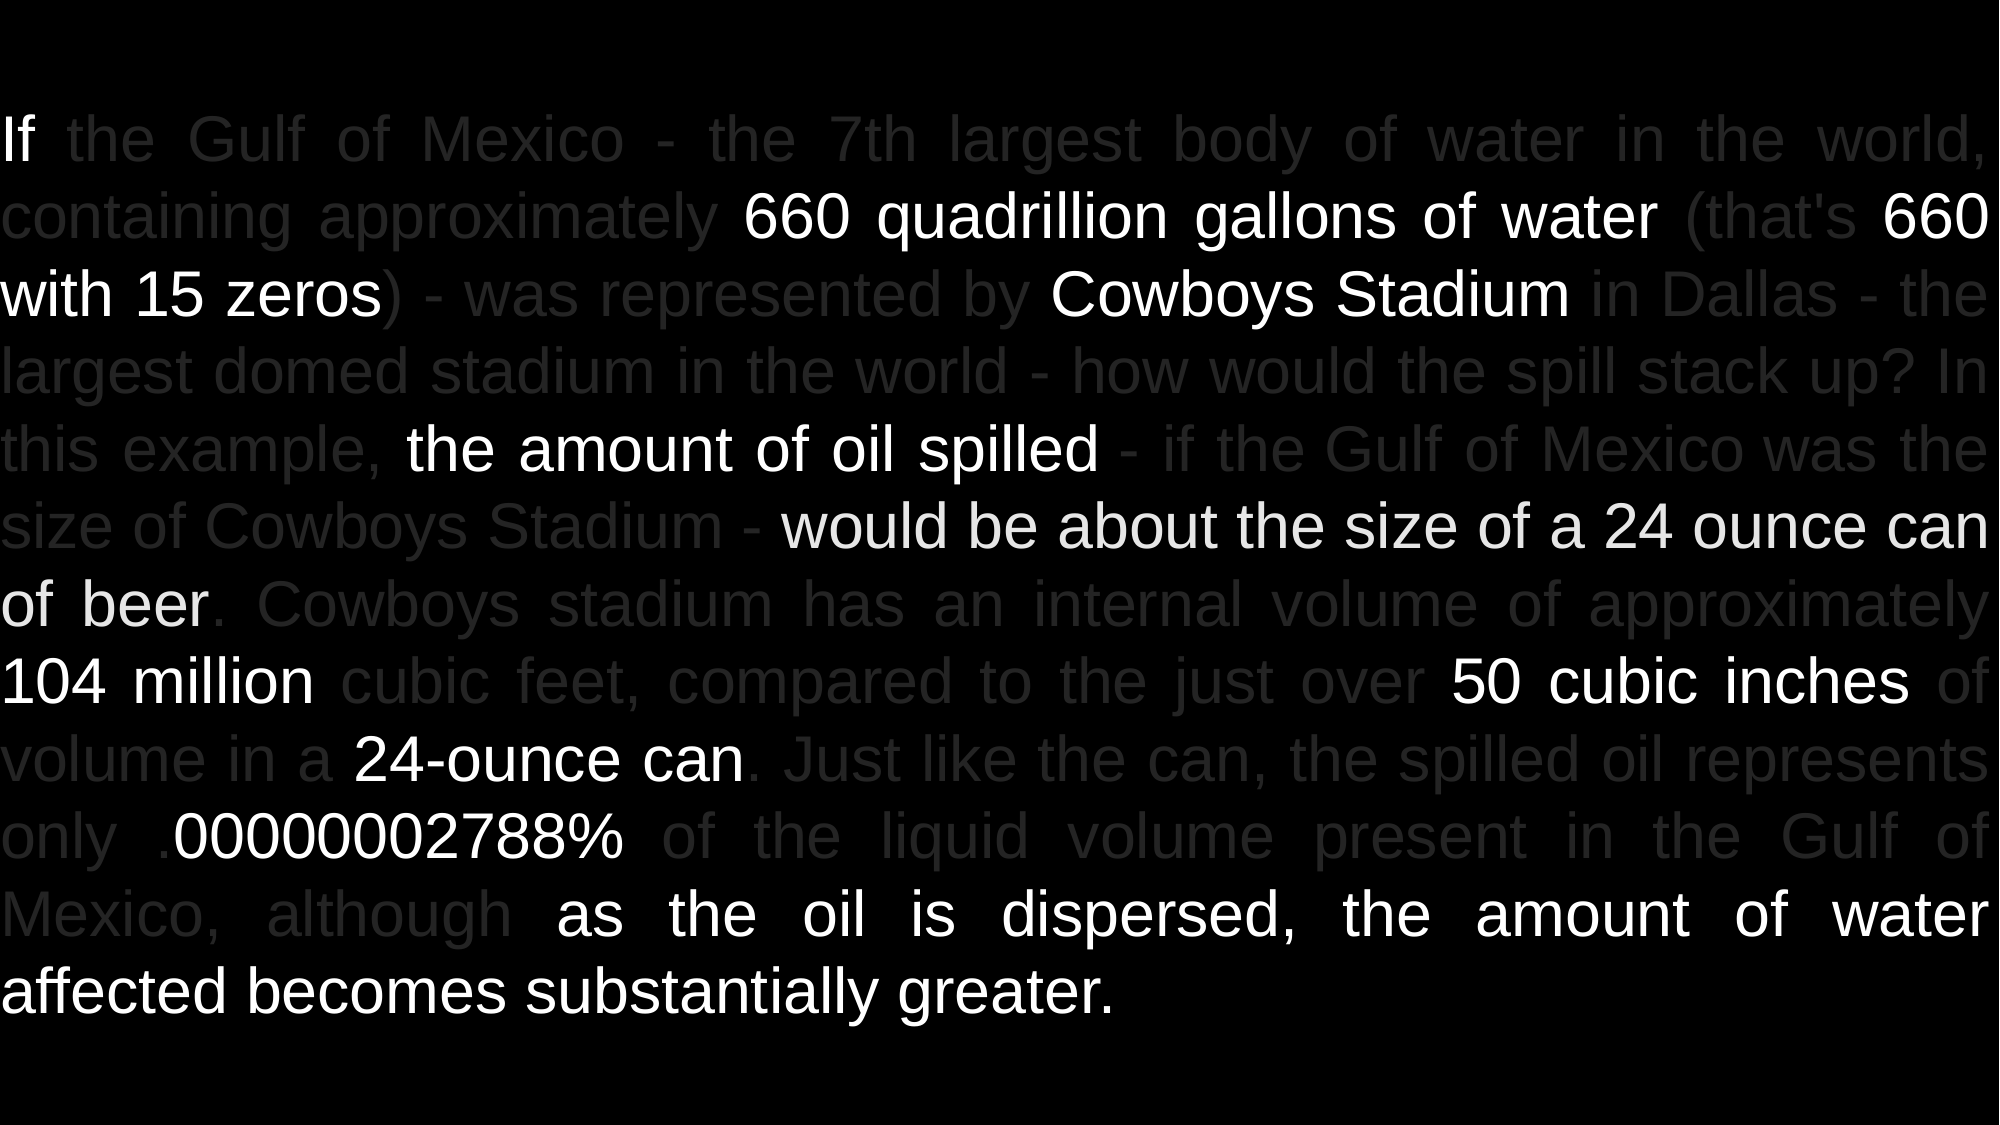

If the Gulf of Mexico - the 7th largest body of water in the world, containing approximately 660 quadrillion gallons of water (that's 660 with 15 zeros) - was represented by Cowboys Stadium in Dallas - the largest domed stadium in the world - how would the spill stack up? In this example, the amount of oil spilled - if the Gulf of Mexico was the size of Cowboys Stadium - would be about the size of a 24 ounce can of beer. Cowboys stadium has an internal volume of approximately 104 million cubic feet, compared to the just over 50 cubic inches of volume in a 24-ounce can. Just like the can, the spilled oil represents only .00000002788% of the liquid volume present in the Gulf of Mexico, although as the oil is dispersed, the amount of water affected becomes substantially greater.